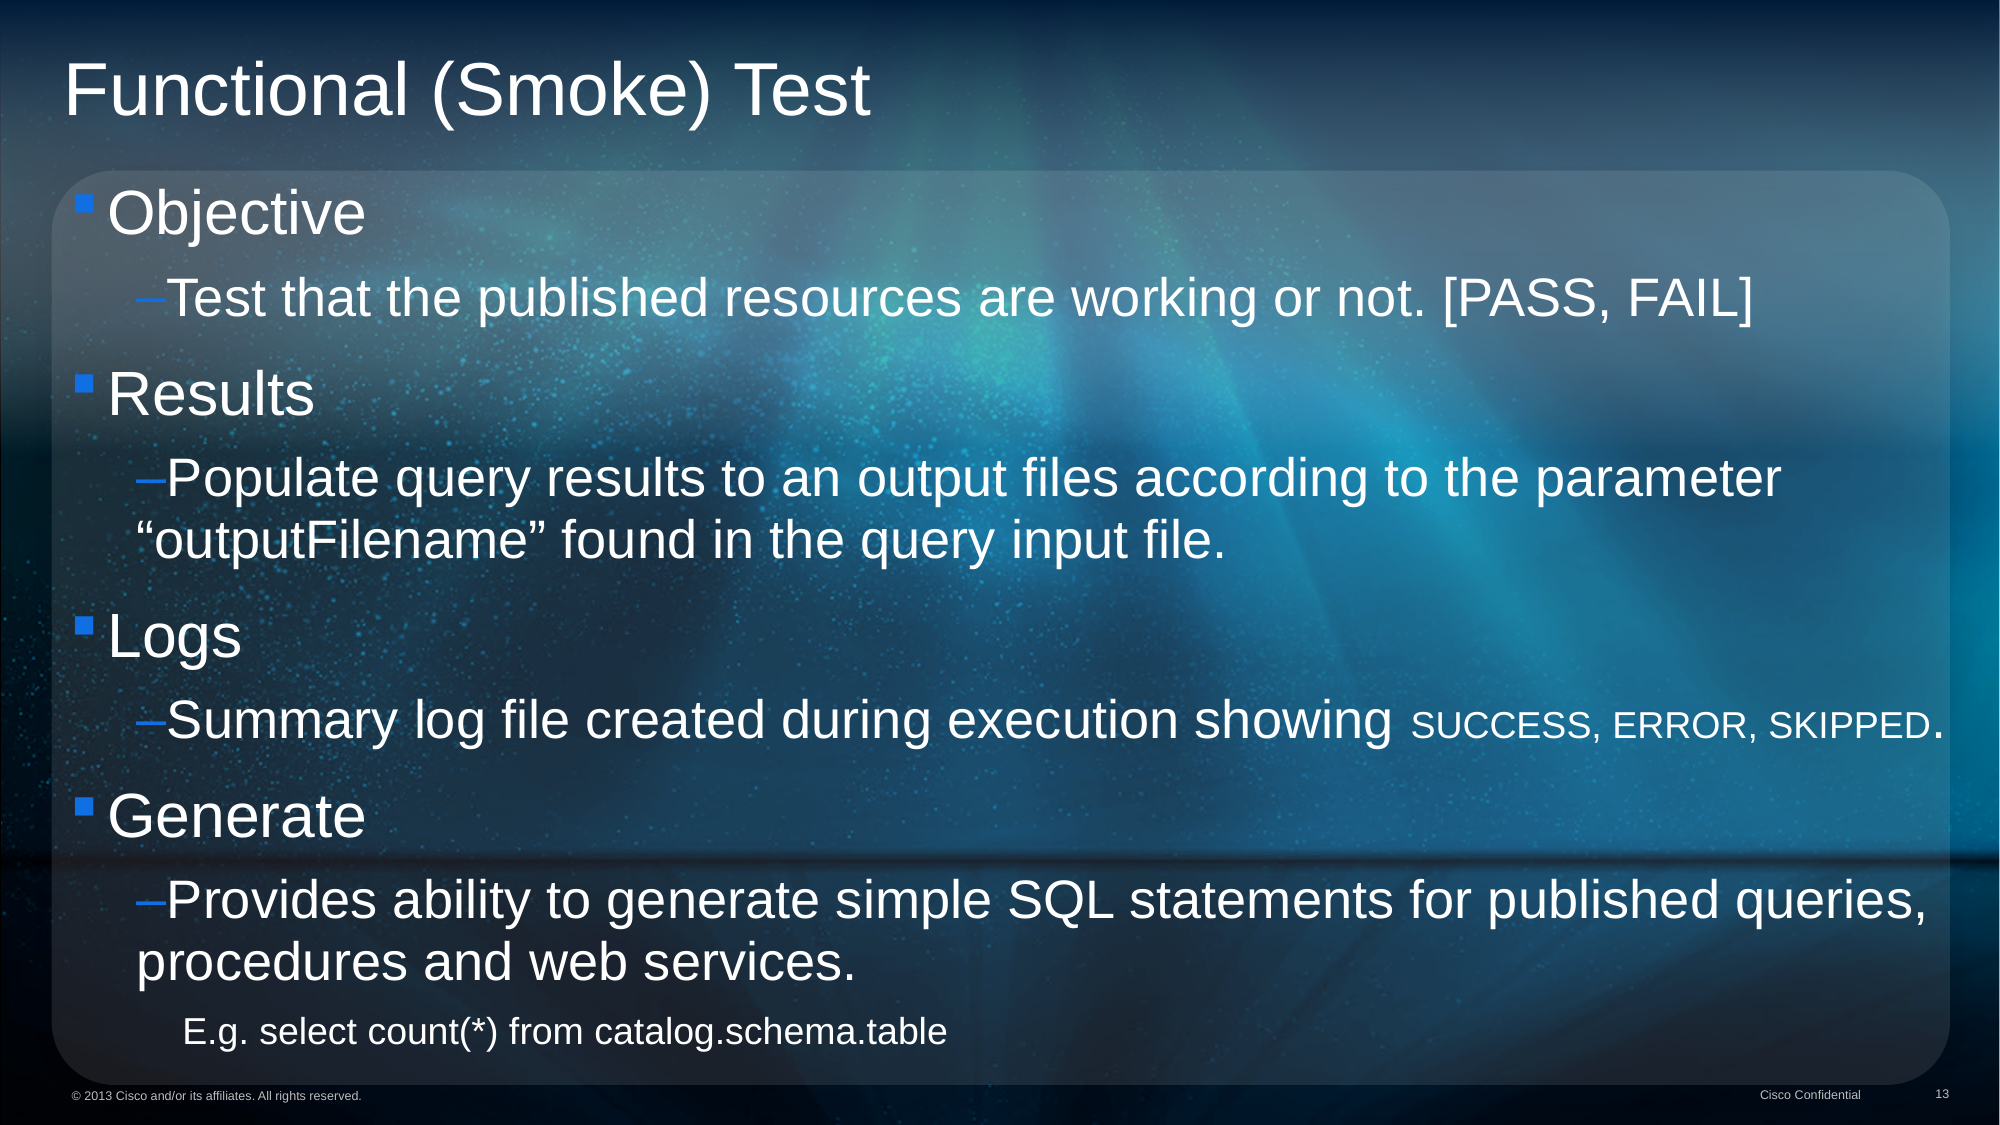

Functional (Smoke) Test

Objective
Test that the published resources are working or not. [PASS, FAIL]
Results
Populate query results to an output files according to the parameter “outputFilename” found in the query input file.
Logs
Summary log file created during execution showing SUCCESS, ERROR, SKIPPED.
Generate
Provides ability to generate simple SQL statements for published queries, procedures and web services.
E.g. select count(*) from catalog.schema.table